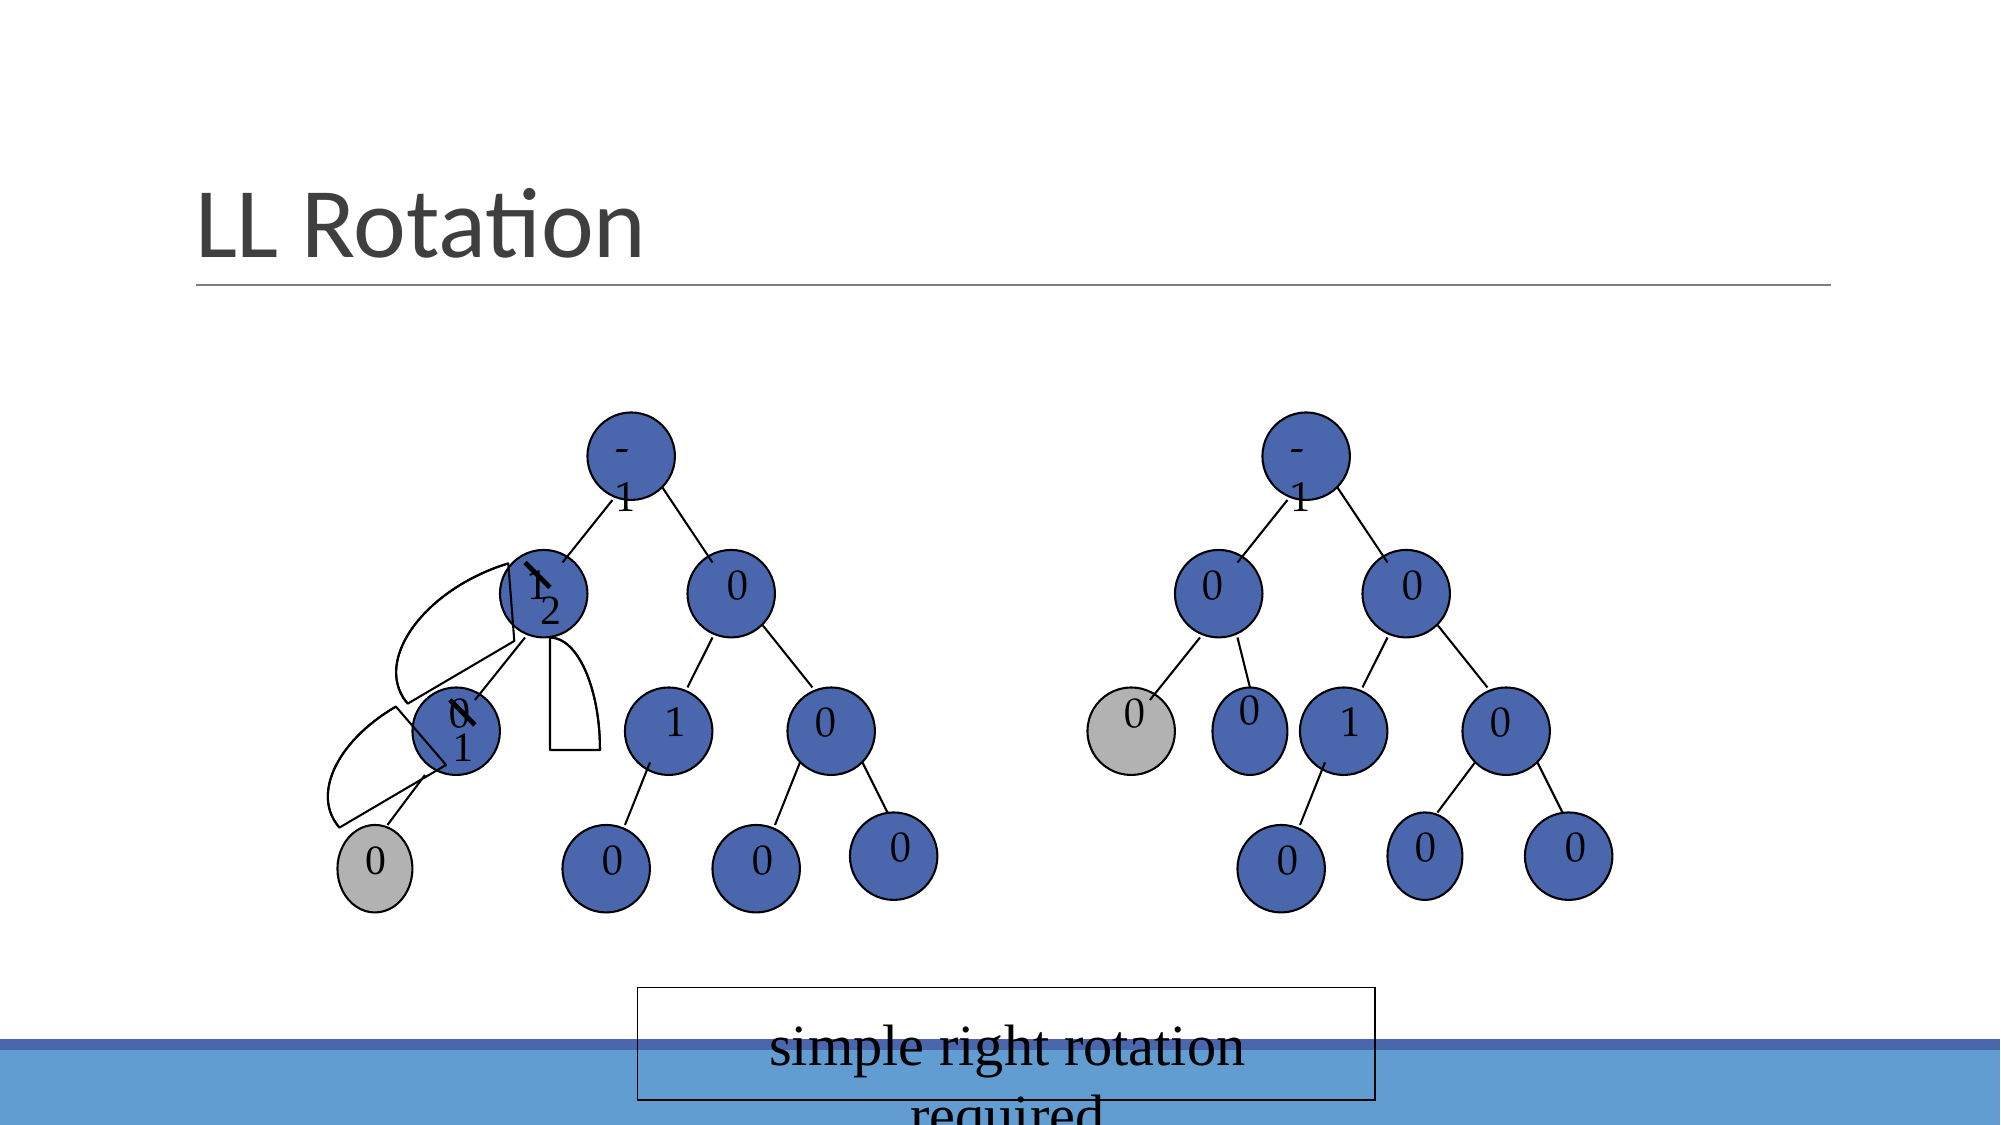

# LL Rotation

-1

1

0
0

1

0

0

0

-1

0

0
0

1

0

0

0
0

0

2

1

0

0

simple right rotation required